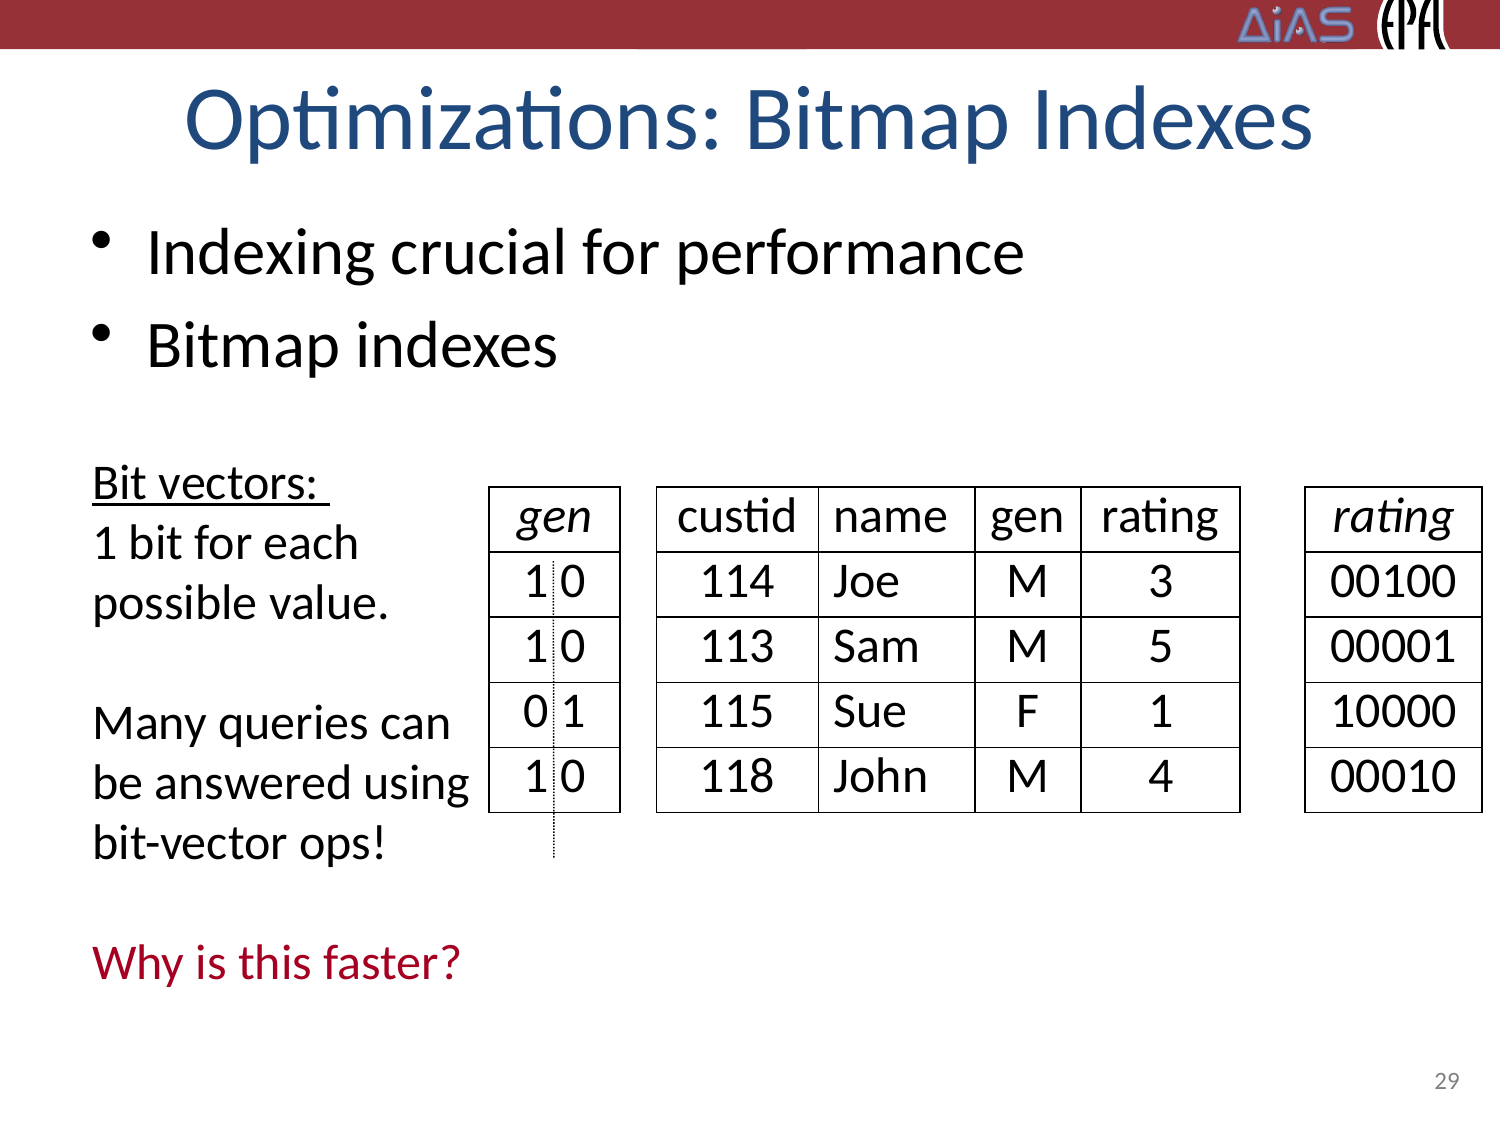

# Optimizations: Bitmap Indexes
Indexing crucial for performance
Bitmap indexes
Bit vectors:
1 bit for each
possible value.

Many queries can
be answered using
bit-vector ops!

Why is this faster?

| gen |
| --- |
| 1 0 |
| 1 0 |
| 0 1 |
| 1 0 |
| custid | name | gen | rating |
| --- | --- | --- | --- |
| 114 | Joe | M | 3 |
| 113 | Sam | M | 5 |
| 115 | Sue | F | 1 |
| 118 | John | M | 4 |
| rating |
| --- |
| 00100 |
| 00001 |
| 10000 |
| 00010 |
29